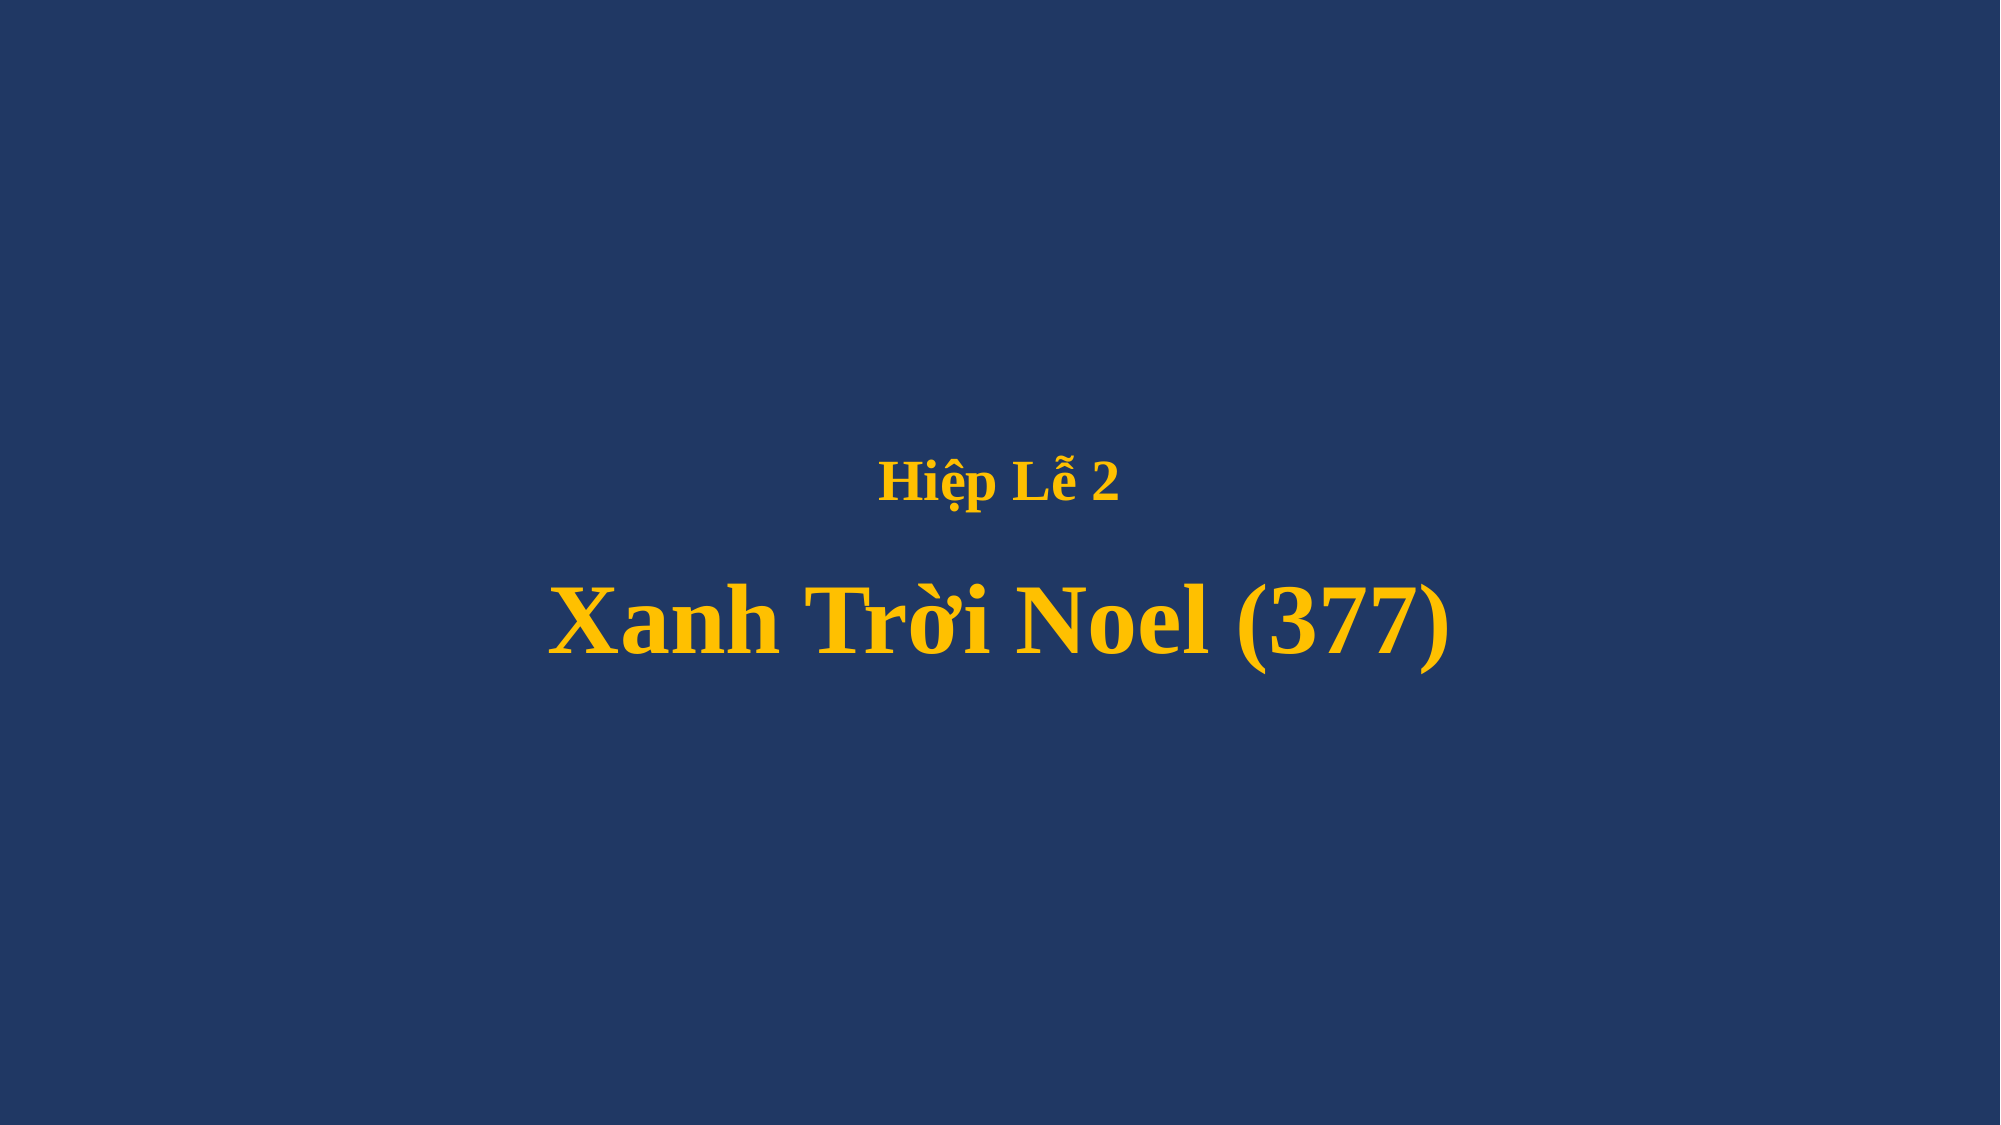

# Hiệp Lễ 2 Xanh Trời Noel (377)